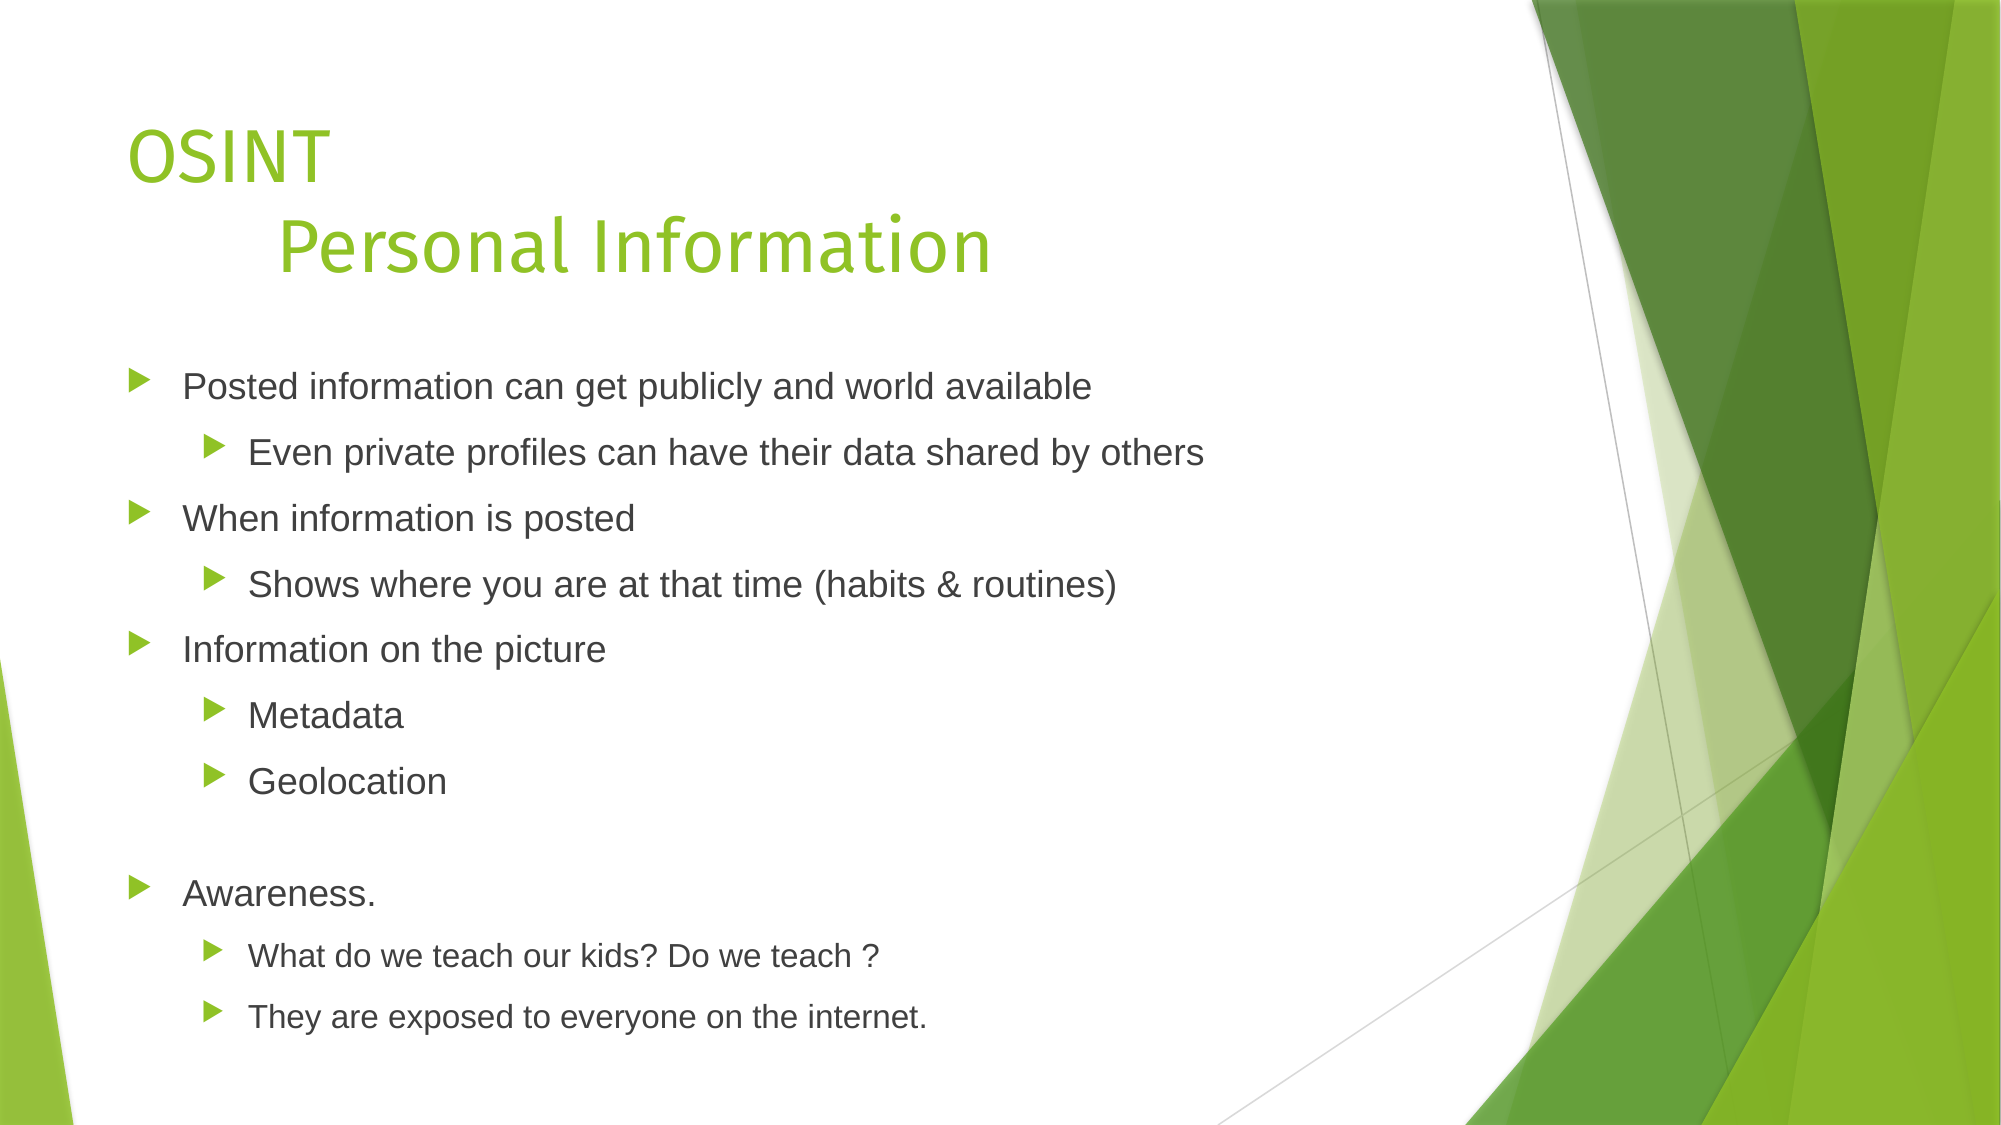

# OSINT Personal Information
Posted information can get publicly and world available
Even private profiles can have their data shared by others
When information is posted
Shows where you are at that time (habits & routines)
Information on the picture
Metadata
Geolocation

Awareness.
What do we teach our kids? Do we teach ?
They are exposed to everyone on the internet.